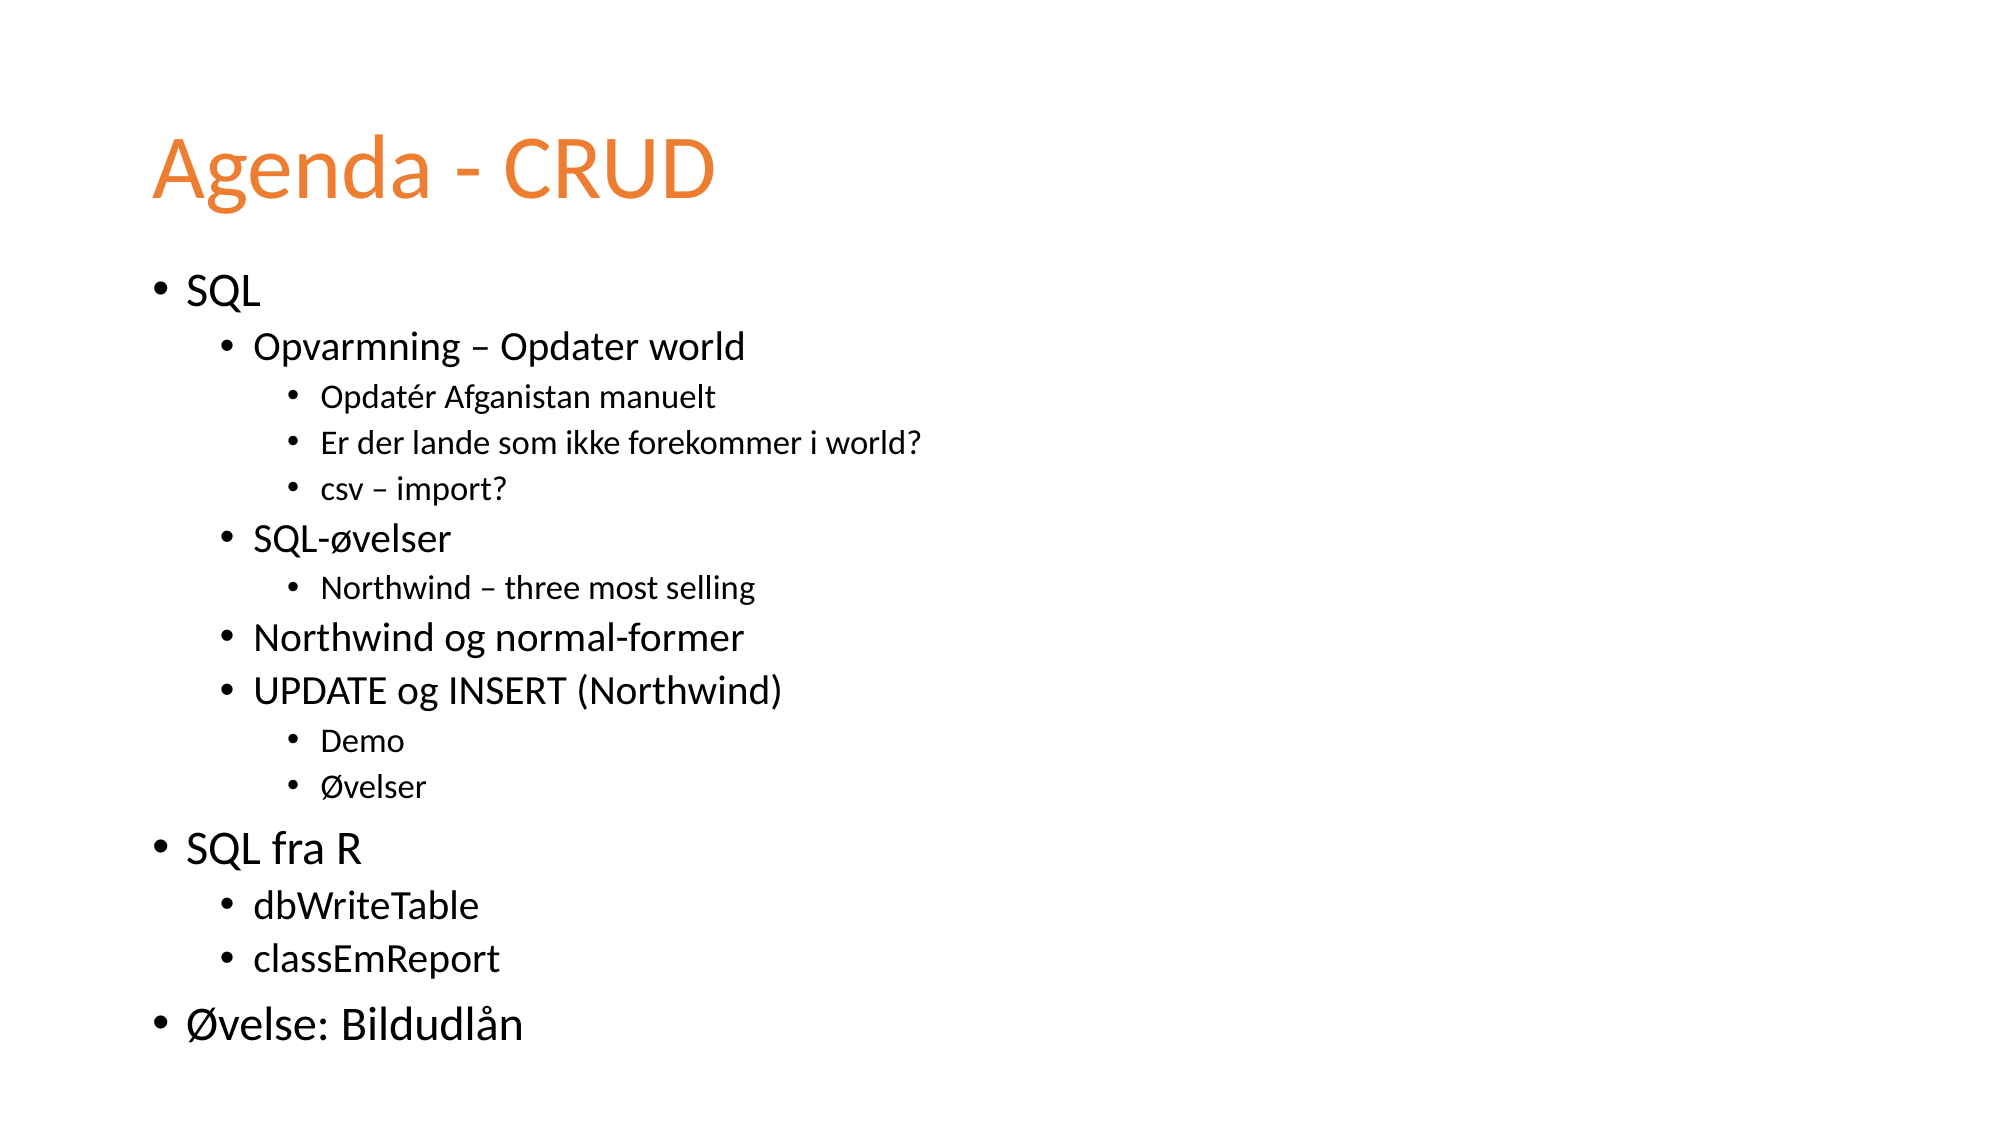

# Agenda - CRUD
SQL
Opvarmning – Opdater world
Opdatér Afganistan manuelt
Er der lande som ikke forekommer i world?
csv – import?
SQL-øvelser
Northwind – three most selling
Northwind og normal-former
UPDATE og INSERT (Northwind)
Demo
Øvelser
SQL fra R
dbWriteTable
classEmReport
Øvelse: Bildudlån